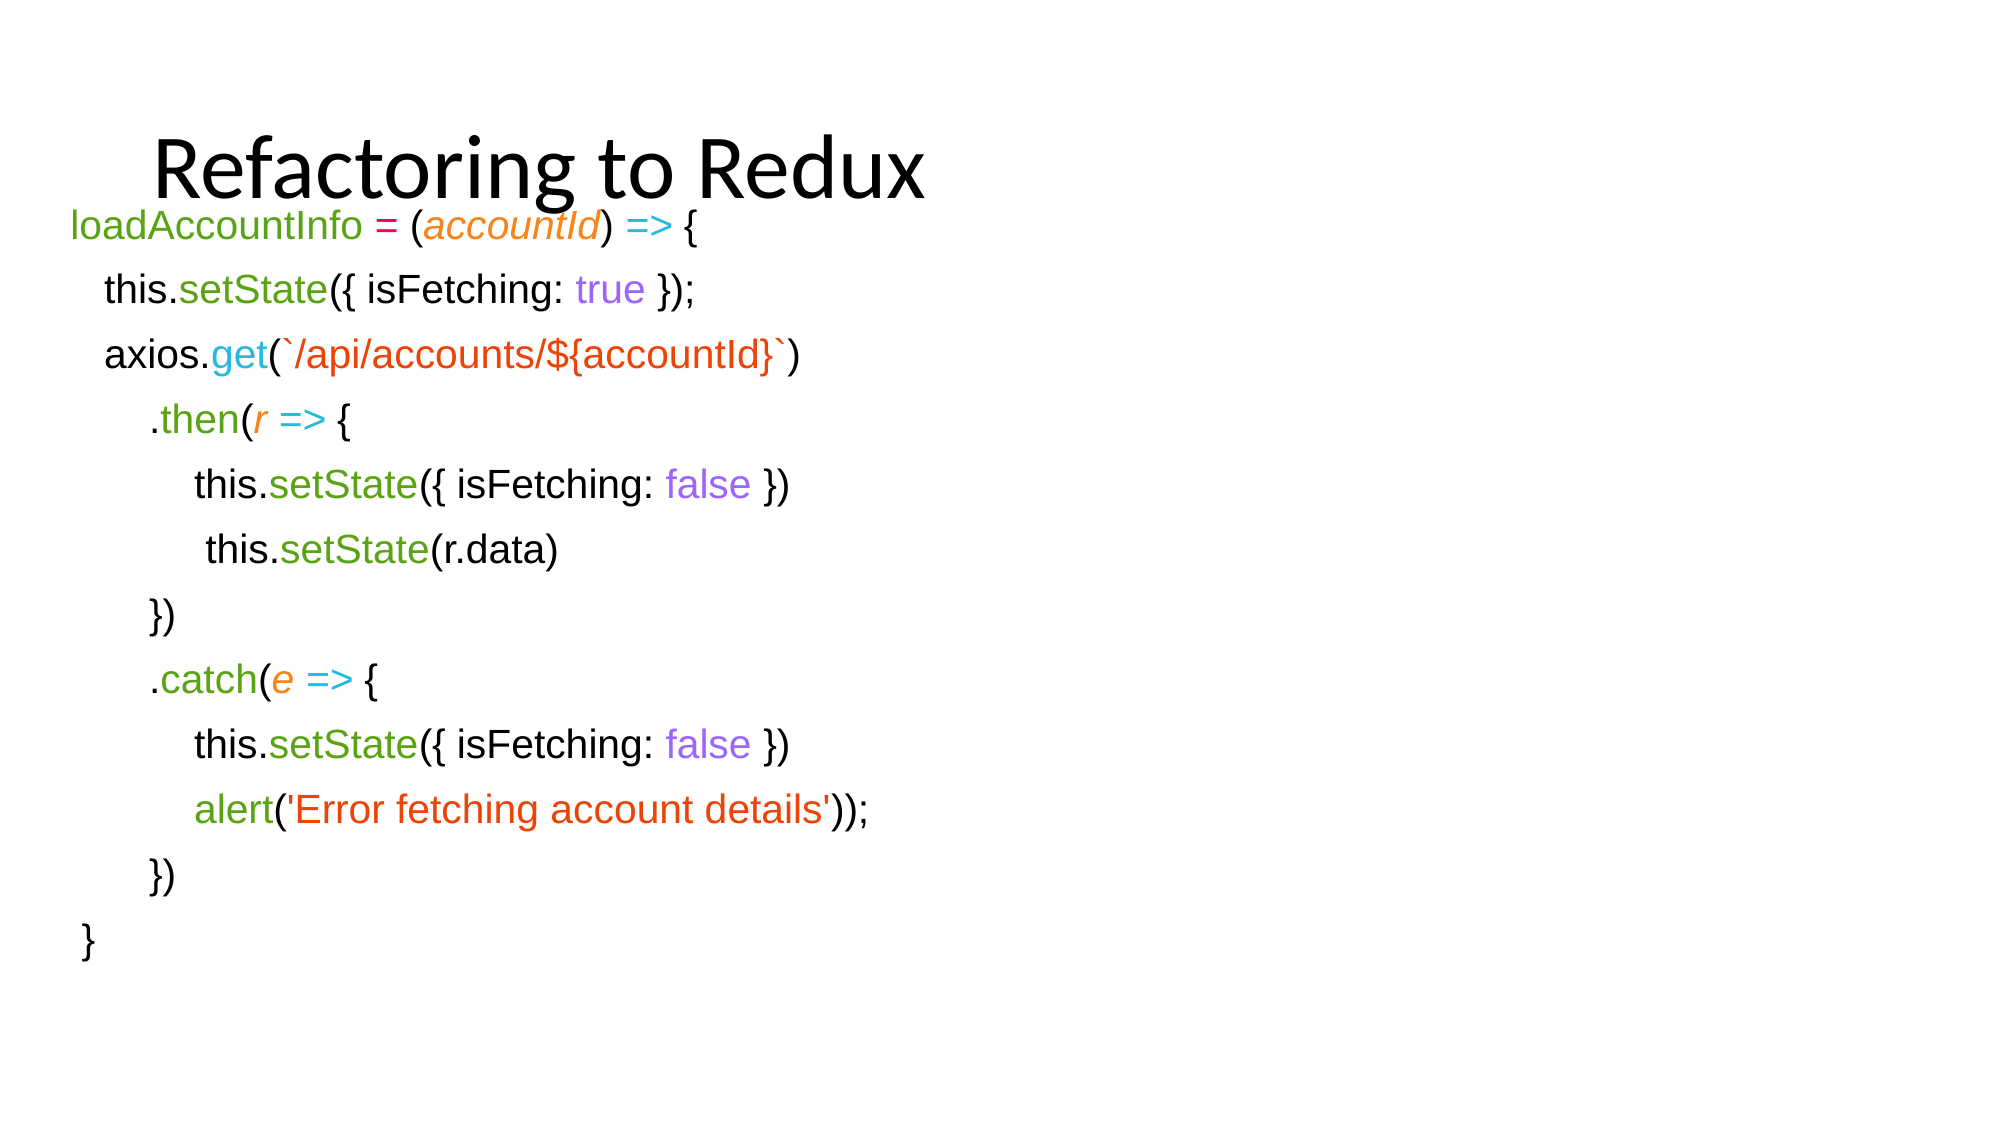

# Refactoring to Redux
 loadAccountInfo = (accountId) => {
    this.setState({ isFetching: true });
    axios.get(`/api/accounts/${accountId}`)
        .then(r => {
            this.setState({ isFetching: false })
             this.setState(r.data)
        })
        .catch(e => {
            this.setState({ isFetching: false })
            alert('Error fetching account details'));
        })
  }